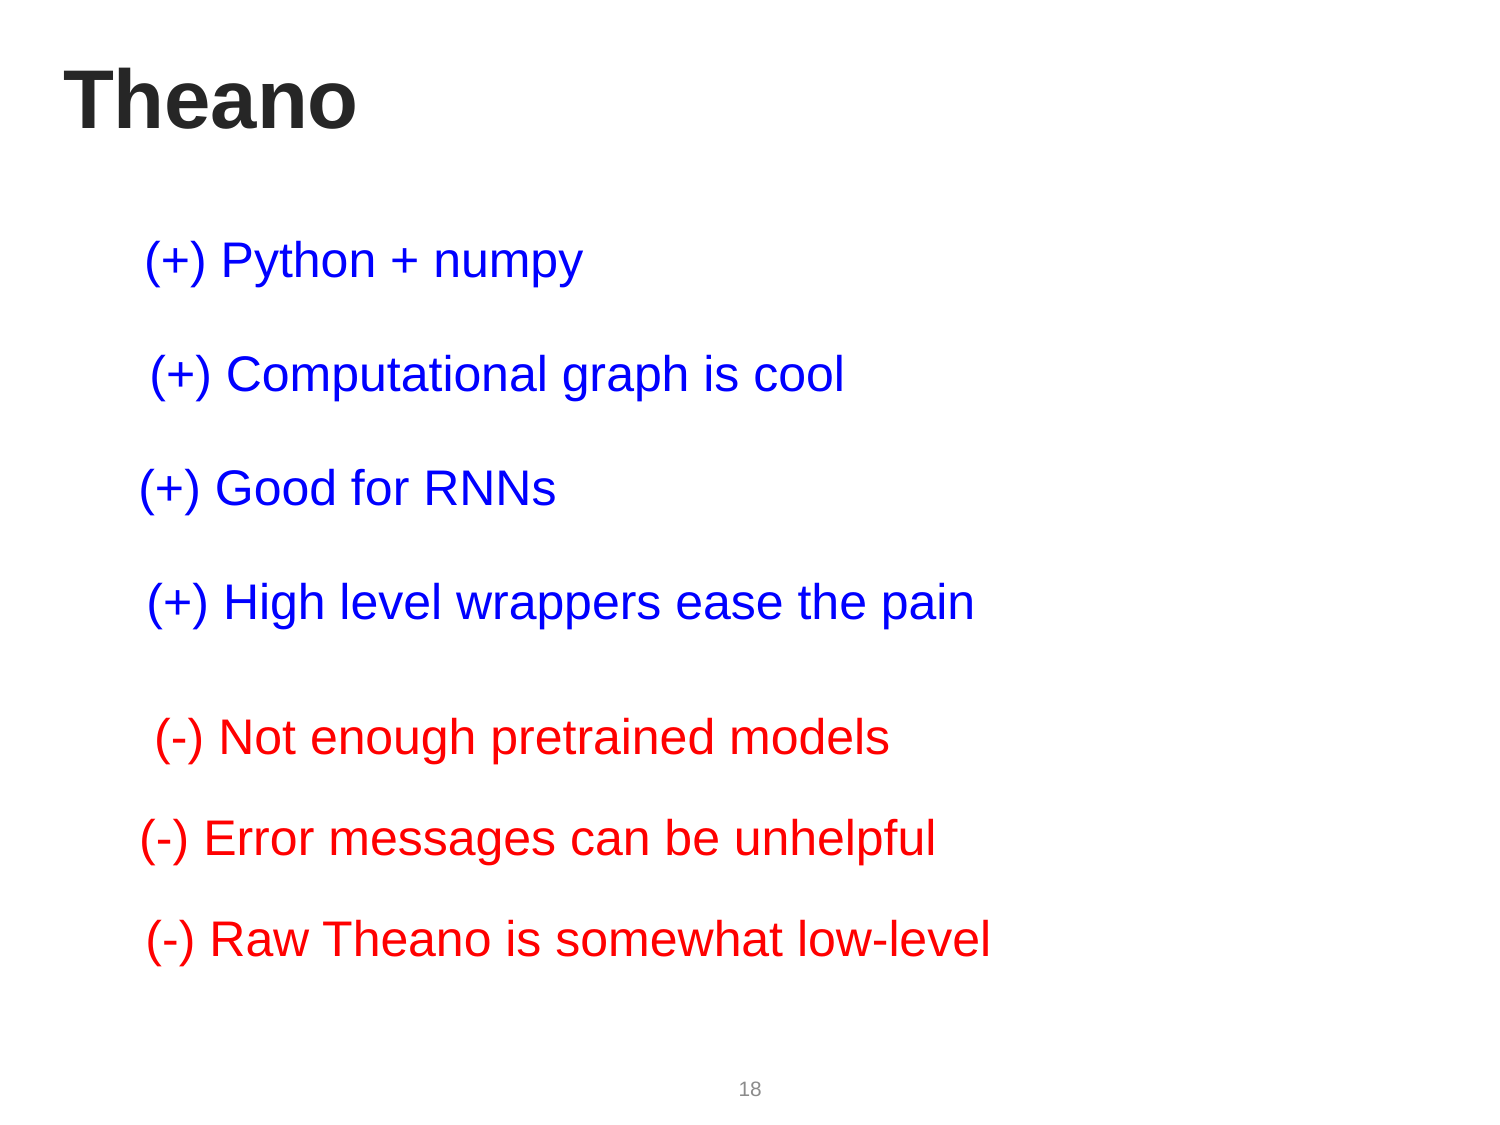

# Theano
(+) Python + numpy
(+) Computational graph is cool
(+) Good for RNNs
(+) High level wrappers ease the pain
(-) Not enough pretrained models
(-) Error messages can be unhelpful
(-) Raw Theano is somewhat low-level
18